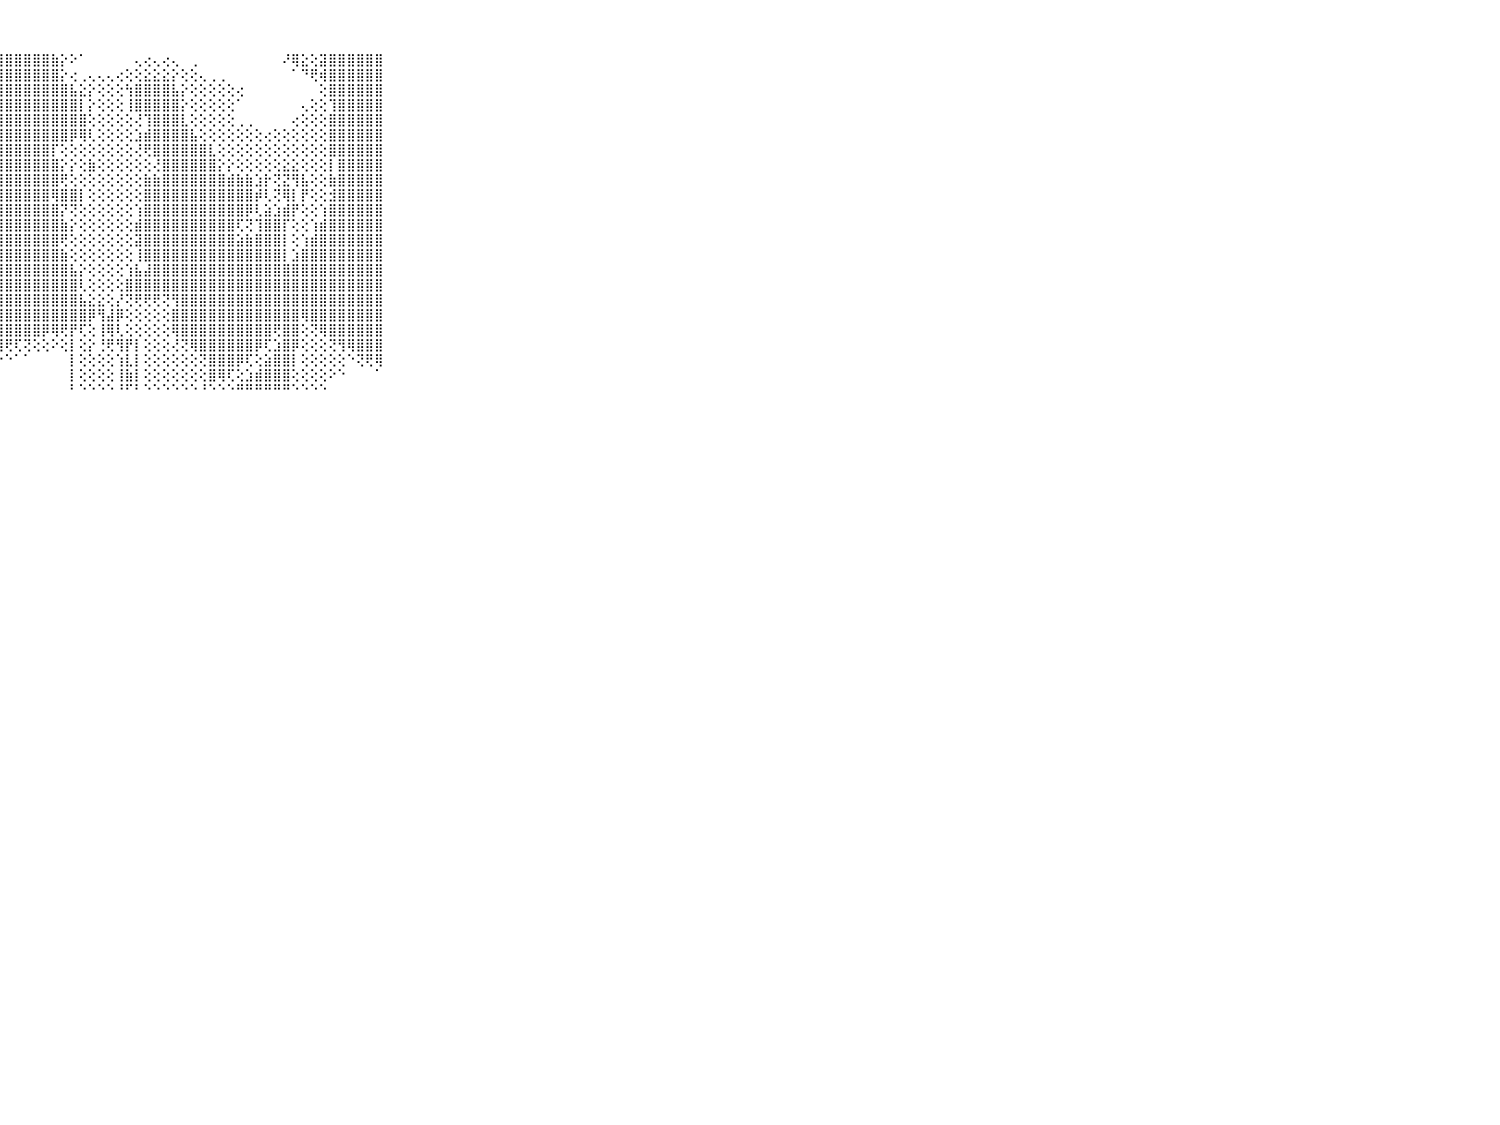

⠀⠀⠀⠀⠀⠀⠀⠀⠀⠀⠀⣿⣿⣿⣿⣿⣿⣿⣿⣿⣿⣿⣿⣿⣿⣿⣿⣿⣿⣿⣿⣿⣿⣷⡕⠕⠁⠀⠀⠀⠀⠀⢄⢔⢄⢔⢄⠀⢀⠀⠀⠀⠀⠀⠀⠀⠀⠀⠜⢿⣕⢕⣽⣿⣿⣿⣿⣿⣿⠀⠀⠀⠀⠀⠀⠀⠀⠀⠀⠀⠀
⠀⠀⠀⠀⠀⠀⠀⠀⠀⠀⠀⣿⣿⣿⣿⣿⣿⣿⣿⣿⣿⣿⣿⣿⣿⣿⣿⣿⣿⣿⣿⣿⣿⣿⡕⢔⢀⢄⢄⢄⢔⢕⢕⣕⣕⣕⡕⢕⢕⢄⢀⢀⠀⠀⠀⠀⠀⠀⠀⠁⠙⢟⢾⣿⣿⣿⣿⣿⣿⠀⠀⠀⠀⠀⠀⠀⠀⠀⠀⠀⠀
⠀⠀⠀⠀⠀⠀⠀⠀⠀⠀⠀⣿⣿⣿⣿⣿⣿⣿⣿⣿⣿⣿⣿⣿⣿⣿⣿⣿⣿⣿⣿⣿⣿⣿⣿⣧⣕⡕⢕⢕⢕⢳⣿⣿⣿⣿⣧⡕⢕⢕⢕⢕⢕⢔⠀⠀⠀⠀⠀⠀⠀⠀⢕⣿⣿⣿⣿⣿⣿⠀⠀⠀⠀⠀⠀⠀⠀⠀⠀⠀⠀
⠀⠀⠀⠀⠀⠀⠀⠀⠀⠀⠀⣿⣿⣿⣿⣿⣿⣿⣿⣿⣿⣿⣿⣿⣿⣿⣿⣿⣿⣿⣿⣿⣿⣿⣿⣿⡇⡕⢕⢕⢕⢸⣿⣿⣿⣿⣿⡕⢕⢕⢕⢕⢕⠁⠀⠀⠀⠀⠀⠀⢄⢕⢕⢹⣿⣿⣿⣿⣿⠀⠀⠀⠀⠀⠀⠀⠀⠀⠀⠀⠀
⠀⠀⠀⠀⠀⠀⠀⠀⠀⠀⠀⣿⣿⣿⣿⣿⣿⣿⣿⣿⣿⣿⣿⣿⣿⣿⣿⣿⣿⣿⣿⣿⣿⣿⣿⣿⣿⢕⢕⢕⢕⢕⢜⢹⣿⣿⣿⣇⢕⢕⢕⢕⢕⢀⢀⠀⠀⠀⠀⢔⢕⢕⢕⣿⣿⣿⣿⣿⣿⠀⠀⠀⠀⠀⠀⠀⠀⠀⠀⠀⠀
⠀⠀⠀⠀⠀⠀⠀⠀⠀⠀⠀⣿⣿⣿⣿⣿⣿⣿⣿⣿⣿⣿⣿⣿⣿⣿⣿⣿⣿⣿⣿⣿⣿⣿⣿⡿⢿⢇⢕⢕⢕⢕⣱⣾⣿⣿⣿⣿⣧⢕⢕⢕⢕⢕⢕⢕⢔⢕⢕⢕⢕⢕⢕⣿⣿⣿⣿⣿⣿⠀⠀⠀⠀⠀⠀⠀⠀⠀⠀⠀⠀
⠀⠀⠀⠀⠀⠀⠀⠀⠀⠀⠀⣿⣿⣿⣿⣿⣿⣿⣿⣿⣿⣿⣿⣿⣿⣿⣿⣿⣿⣿⣿⣿⣿⡏⢕⢕⢕⢕⢕⢕⢕⢕⢜⢟⣿⣿⣿⣿⣿⣿⣇⢕⢕⢕⢕⢕⢕⢕⢕⢕⢕⢕⢕⣿⣿⣿⣿⣿⣿⠀⠀⠀⠀⠀⠀⠀⠀⠀⠀⠀⠀
⠀⠀⠀⠀⠀⠀⠀⠀⠀⠀⠀⣿⣿⣿⣿⣿⣿⣿⣿⣿⣿⣿⣿⣿⣿⣿⣿⣿⣿⣿⣿⣿⣿⣿⡕⡕⢕⣷⢕⢕⢕⢕⢕⢕⢜⣿⣿⣿⣿⣿⣿⡕⡕⢕⢕⢕⢕⢕⣕⣕⢕⢕⢕⡇⣿⣿⣿⣿⣿⠀⠀⠀⠀⠀⠀⠀⠀⠀⠀⠀⠀
⠀⠀⠀⠀⠀⠀⠀⠀⠀⠀⠀⣿⣿⣿⣿⣿⣿⣿⣿⣿⣿⣿⣿⣿⣿⣿⣿⣿⣿⣿⣿⣿⣿⣿⢟⢕⢕⢕⢕⢕⢕⢕⢕⣷⣷⣿⣿⣿⣿⣿⣿⣿⣾⣷⣷⣱⡗⢝⣝⢻⣧⢕⢕⣷⣿⣿⣿⣿⣿⠀⠀⠀⠀⠀⠀⠀⠀⠀⠀⠀⠀
⠀⠀⠀⠀⠀⠀⠀⠀⠀⠀⠀⣿⣿⣿⣿⣿⣿⣿⣿⣿⣿⣿⣿⣿⣿⣿⣿⣿⣿⣿⣿⣿⣿⢿⣿⣿⡇⢕⢕⢕⢕⢕⢕⣿⣿⣿⣿⣿⣿⣿⣿⣿⣿⣿⣿⡾⢇⢝⢿⡇⡟⢕⢕⣺⣿⣿⣿⣿⣿⠀⠀⠀⠀⠀⠀⠀⠀⠀⠀⠀⠀
⠀⠀⠀⠀⠀⠀⠀⠀⠀⠀⠀⣿⣿⣿⣿⣿⣿⣿⣿⣿⣿⣿⣿⣿⣿⣿⣿⣿⣿⣿⣿⣿⣿⣿⡝⢝⢕⢕⢕⢕⢕⢕⢱⣿⣿⣿⣿⣿⣿⣿⣿⣿⣿⣿⡿⢇⣵⣱⣾⡟⢕⢕⢱⣿⣿⣿⣿⣿⣿⠀⠀⠀⠀⠀⠀⠀⠀⠀⠀⠀⠀
⠀⠀⠀⠀⠀⠀⠀⠀⠀⠀⠀⣿⣿⣿⣿⣿⣿⣿⣿⣿⣿⣿⣿⣿⣿⣿⣿⣿⣿⣿⣿⣿⣿⣿⣷⡕⢕⢕⢕⢕⢕⢕⣾⣿⣿⣿⣿⣿⣿⣿⣿⣿⣿⢏⢝⢹⣿⣿⡏⢕⢕⢱⣾⣿⣿⣿⣿⣿⣿⠀⠀⠀⠀⠀⠀⠀⠀⠀⠀⠀⠀
⠀⠀⠀⠀⠀⠀⠀⠀⠀⠀⠀⣿⣿⣿⣿⣿⣿⣿⣿⣿⣿⣿⣿⣿⣿⣿⣿⣿⣿⣿⣿⣿⣿⣿⢟⢕⢕⢕⢕⢕⢕⢕⣽⣿⣿⣿⣿⣿⣿⣿⣿⣿⣿⣵⣷⣿⣿⣿⡇⢕⢱⣾⣿⣿⣿⣿⣿⣿⣿⠀⠀⠀⠀⠀⠀⠀⠀⠀⠀⠀⠀
⠀⠀⠀⠀⠀⠀⠀⠀⠀⠀⠀⣿⣿⣿⣿⣿⣿⣿⣿⣿⣿⣿⣿⣿⣿⣿⣿⣿⣿⣿⣿⣿⣿⣿⣷⢕⢕⢕⢕⢕⢕⢕⢸⣿⣿⣿⣿⣿⣿⣿⣿⣿⣿⣿⣿⣿⣿⣿⡇⣱⣿⣿⣿⣿⣿⣿⣿⣿⣿⠀⠀⠀⠀⠀⠀⠀⠀⠀⠀⠀⠀
⠀⠀⠀⠀⠀⠀⠀⠀⠀⠀⠀⣿⣿⣿⣿⣿⣿⣿⣿⣿⣿⣿⣿⣿⣿⣿⣿⣿⣿⣿⣿⣿⣿⣿⣿⣧⡕⢕⢕⢕⢕⢱⣧⣼⣿⣿⣿⣿⣿⣿⣿⣿⣿⣿⣿⣿⣿⣿⣿⣿⣿⣿⣿⣿⣿⣿⣿⣿⣿⠀⠀⠀⠀⠀⠀⠀⠀⠀⠀⠀⠀
⠀⠀⠀⠀⠀⠀⠀⠀⠀⠀⠀⣿⣿⣿⣿⣿⣿⣿⣿⣿⣿⣿⣿⣿⣿⣿⣿⣿⣿⣿⣿⣿⣿⣿⣿⣿⢇⢕⢕⢕⢕⣿⣿⣿⣿⣿⣿⣿⣿⣿⣿⣿⣿⣿⣿⣿⣿⣿⣿⣿⣿⣿⣿⣿⣿⣿⣿⣿⣿⠀⠀⠀⠀⠀⠀⠀⠀⠀⠀⠀⠀
⠀⠀⠀⠀⠀⠀⠀⠀⠀⠀⠀⣿⣿⣿⣿⣿⣿⣿⣿⣿⣿⣿⣿⣿⣿⣿⣿⣿⣿⣿⣿⣿⣿⣿⣿⣿⣧⣕⣕⢕⡜⢝⢟⢟⢟⢝⢻⣿⣿⣿⣿⣿⣿⣿⣿⣿⣿⣿⣿⣿⣿⣿⣿⣿⣿⣿⣿⣿⣿⠀⠀⠀⠀⠀⠀⠀⠀⠀⠀⠀⠀
⠀⠀⠀⠀⠀⠀⠀⠀⠀⠀⠀⣿⣿⣿⣿⣿⣿⣿⣿⣿⣿⣿⣿⣿⣿⣿⣿⣿⣿⣿⣿⣿⣿⣿⣿⣿⣿⡿⢻⣼⡿⢕⢕⢕⢕⢕⣿⣿⣿⣿⣿⣿⣿⣿⣿⣿⣿⣿⣿⣿⢿⣿⣿⣿⣿⣿⣿⣿⣿⠀⠀⠀⠀⠀⠀⠀⠀⠀⠀⠀⠀
⠀⠀⠀⠀⠀⠀⠀⠀⠀⠀⠀⣿⣿⣿⣿⣿⣿⣿⣿⣿⣿⣿⣿⣿⣿⣿⣿⣿⣿⣿⣿⣿⡿⢿⢟⡟⢏⢕⢸⢿⢇⢕⢕⢕⢕⢕⢿⣿⣿⣿⣿⣿⣿⣿⣿⣿⣿⢟⣿⣿⢕⢝⢿⣿⣿⣿⣿⣿⣿⠀⠀⠀⠀⠀⠀⠀⠀⠀⠀⠀⠀
⠀⠀⠀⠀⠀⠀⠀⠀⠀⠀⠀⣿⣿⣿⣿⣿⣿⣿⣿⣿⣿⣿⣿⣿⣿⣿⣿⢿⢟⢏⢝⢕⢕⠕⢕⡇⢕⡕⢘⢟⢻⡟⡇⢕⢕⢕⢜⢝⢿⣿⣿⣿⣿⣿⣿⡿⢏⣱⣿⡿⢕⢕⢕⢝⢻⢿⣿⣿⣿⠀⠀⠀⠀⠀⠀⠀⠀⠀⠀⠀⠀
⠀⠀⠀⠀⠀⠀⠀⠀⠀⠀⠀⣿⣿⣿⣿⣿⣿⣿⣿⣿⣿⣿⢿⢟⢏⢕⢕⠕⠑⠁⠁⠀⠀⠀⠀⡇⢕⢕⢕⢕⢱⣇⡇⢕⢕⢕⢕⢕⢕⢝⣿⣿⣿⡿⢏⢕⣵⣿⣿⡇⢕⢕⢕⢕⢕⠑⢝⢟⢿⠀⠀⠀⠀⠀⠀⠀⠀⠀⠀⠀⠀
⠀⠀⠀⠀⠀⠀⠀⠀⠀⠀⠀⣿⣿⣿⣿⣿⣿⣿⢿⢟⢏⢕⢕⠕⠑⠁⠀⠀⠀⠀⠀⠀⠀⠀⠀⡇⢕⢕⢕⢕⢸⣷⡇⢕⢕⢕⢕⢕⢕⢕⣿⢿⢏⢕⣱⣾⣿⣿⣿⢕⢕⢕⢕⠕⠑⠀⠀⠀⠁⠀⠀⠀⠀⠀⠀⠀⠀⠀⠀⠀⠀
⠀⠀⠀⠀⠀⠀⠀⠀⠀⠀⠀⠛⠛⠛⠛⠛⠘⠑⠑⠑⠑⠑⠁⠀⠀⠀⠀⠀⠀⠀⠀⠀⠀⠀⠀⠃⠑⠑⠑⠑⠘⠋⠃⠑⠑⠑⠑⠑⠑⠘⠑⠑⠑⠛⠛⠛⠛⠛⠛⠑⠑⠑⠑⠀⠀⠀⠀⠀⠀⠀⠀⠀⠀⠀⠀⠀⠀⠀⠀⠀⠀